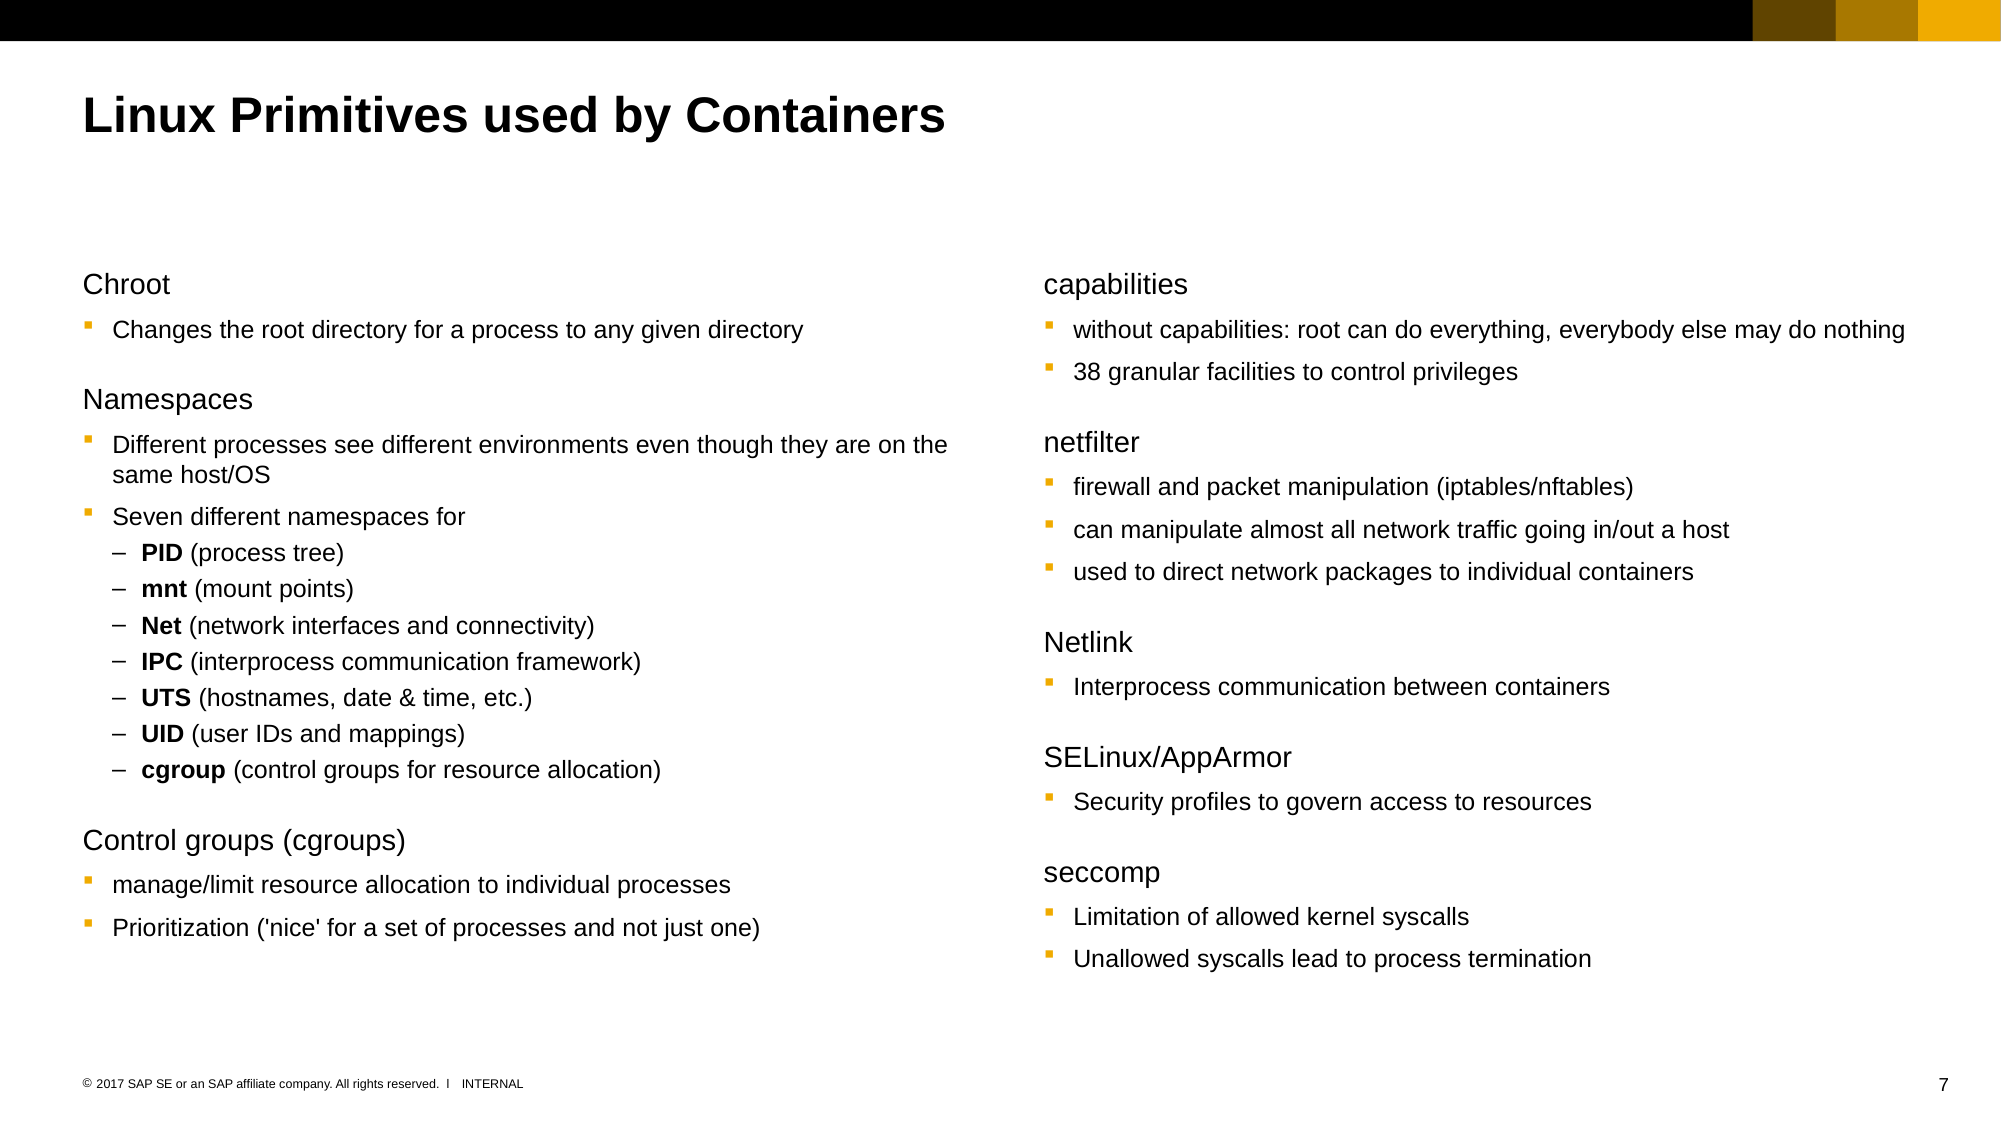

# Linux Primitives used by Containers
Chroot
Changes the root directory for a process to any given directory
Namespaces
Different processes see different environments even though they are on the same host/OS
Seven different namespaces for
PID (process tree)
mnt (mount points)
Net (network interfaces and connectivity)
IPC (interprocess communication framework)
UTS (hostnames, date & time, etc.)
UID (user IDs and mappings)
cgroup (control groups for resource allocation)
Control groups (cgroups)
manage/limit resource allocation to individual processes
Prioritization ('nice' for a set of processes and not just one)
capabilities
without capabilities: root can do everything, everybody else may do nothing
38 granular facilities to control privileges
netfilter
firewall and packet manipulation (iptables/nftables)
can manipulate almost all network traffic going in/out a host
used to direct network packages to individual containers
Netlink
Interprocess communication between containers
SELinux/AppArmor
Security profiles to govern access to resources
seccomp
Limitation of allowed kernel syscalls
Unallowed syscalls lead to process termination